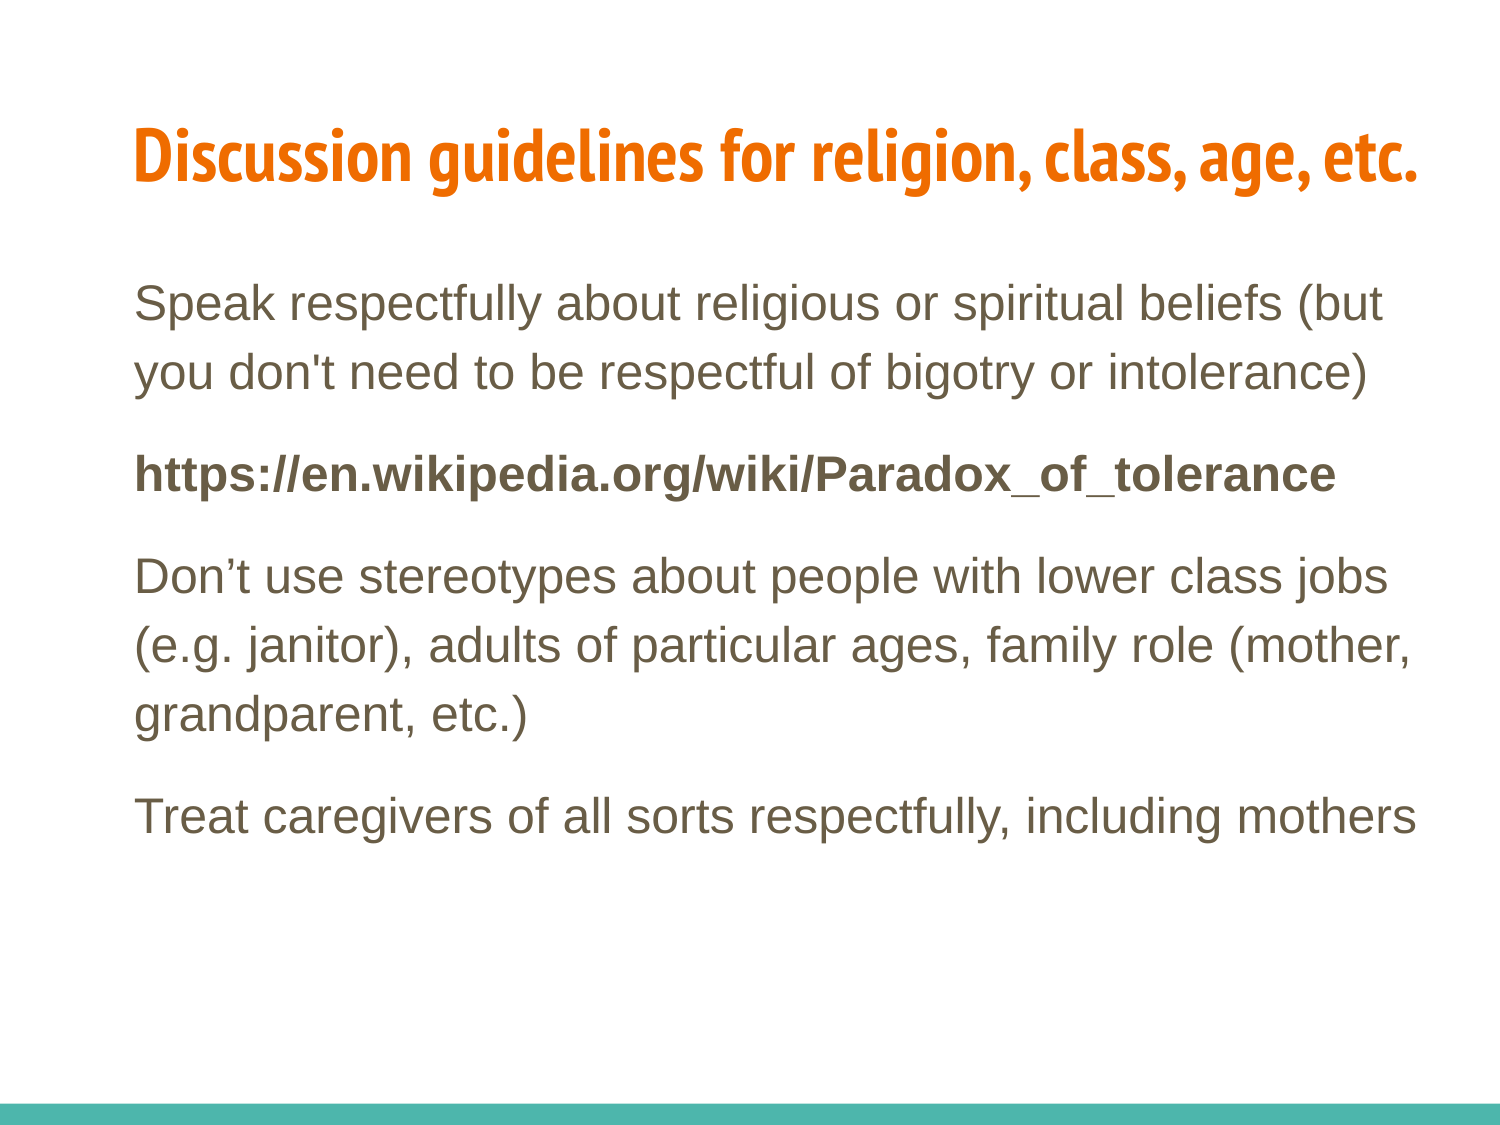

# Discussion guidelines for religion, class, age, etc.
Speak respectfully about religious or spiritual beliefs (but you don't need to be respectful of bigotry or intolerance)
https://en.wikipedia.org/wiki/Paradox_of_tolerance
Don’t use stereotypes about people with lower class jobs (e.g. janitor), adults of particular ages, family role (mother, grandparent, etc.)
Treat caregivers of all sorts respectfully, including mothers